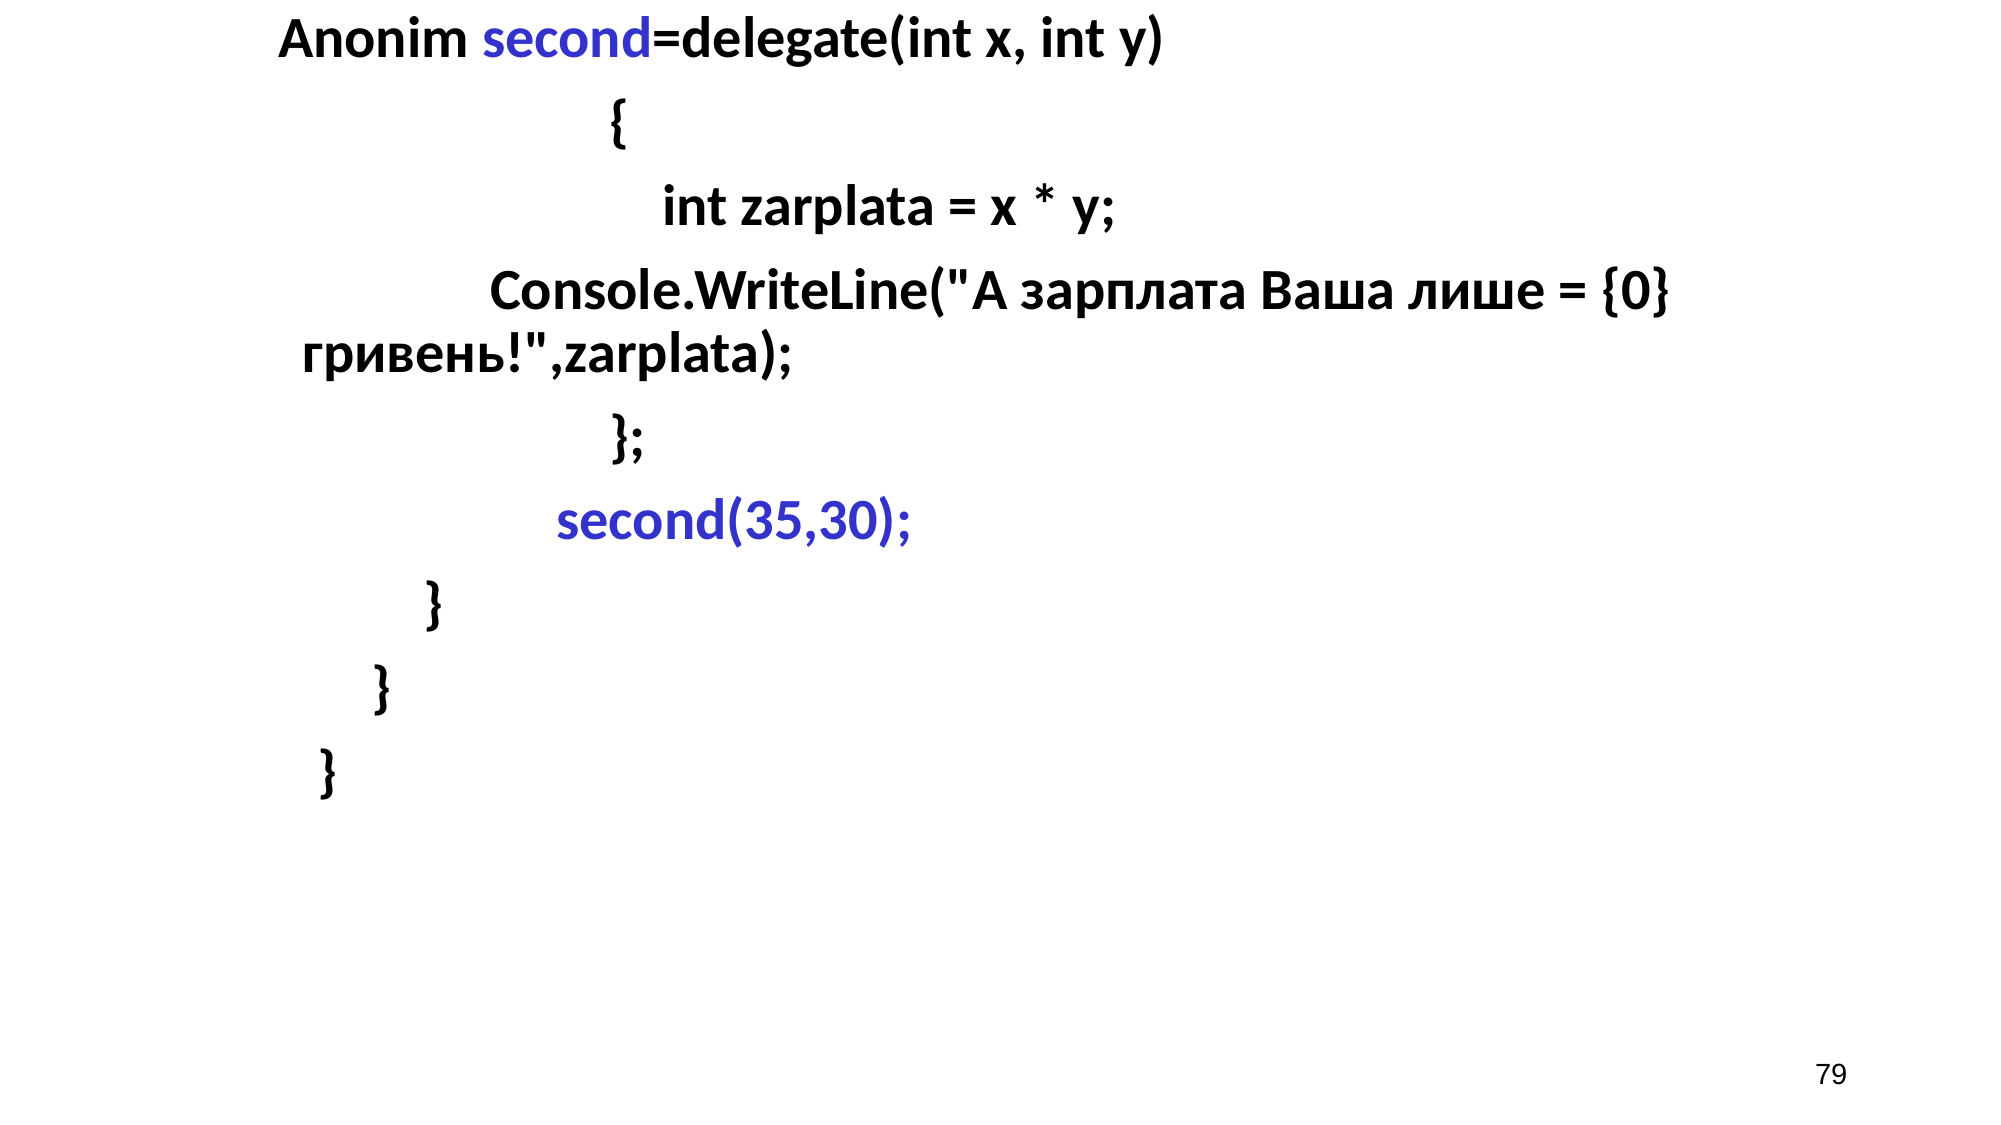

Anonim second=delegate(int x, int y)
                          {
                              int zarplata = x * y;
                 Console.WriteLine("А зарплата Ваша лише = {0} гривень!",zarplata);
                          };
                      second(35,30);
            }
        }
    }

79